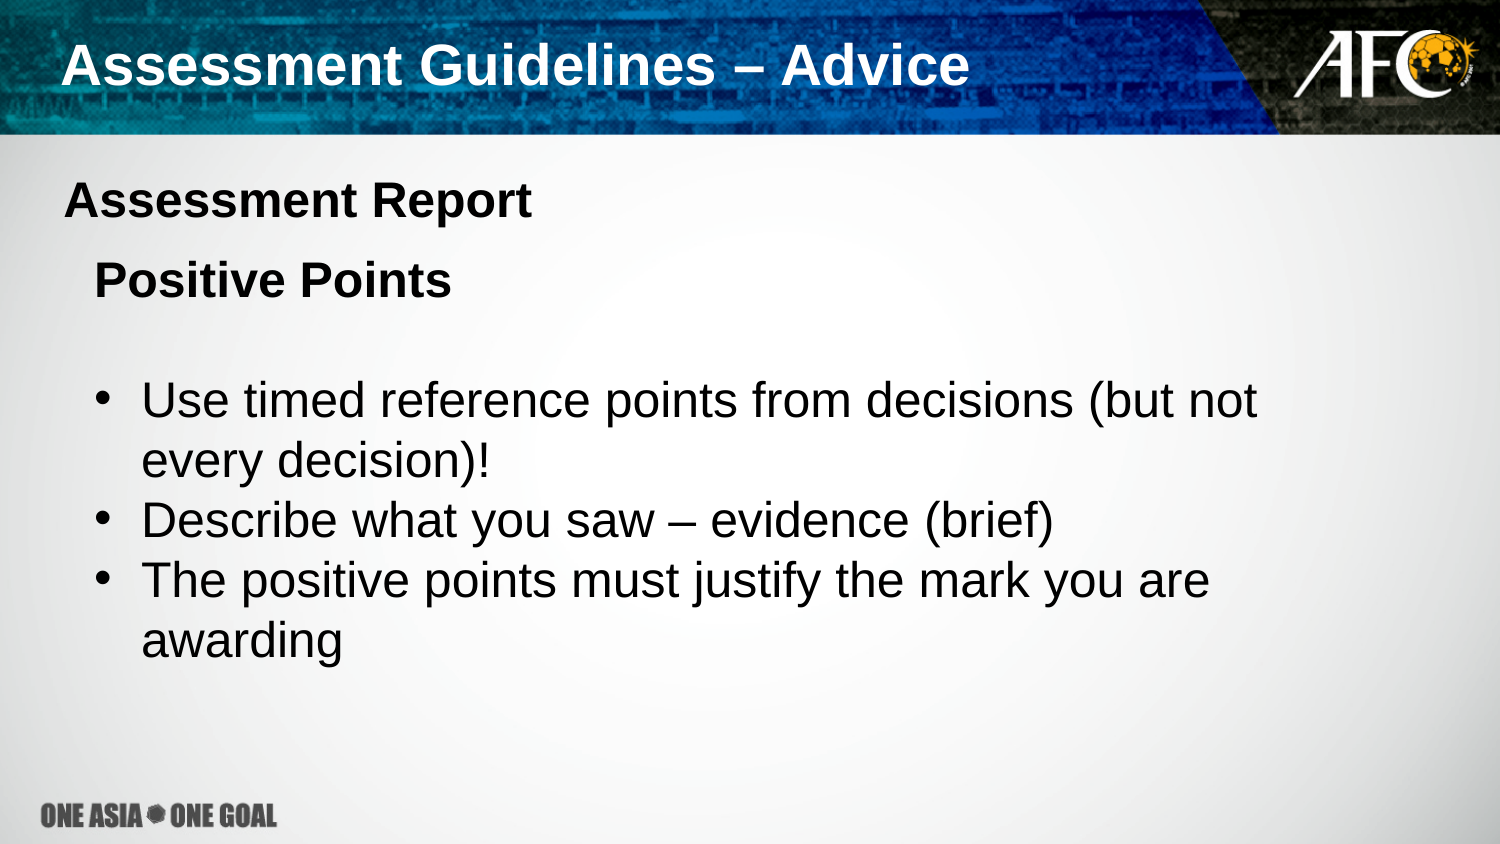

Assessment Guidelines – Advice
Assessment Report

Positive Points

Use timed reference points from decisions (but not every decision)!
Describe what you saw – evidence (brief)
The positive points must justify the mark you are awarding